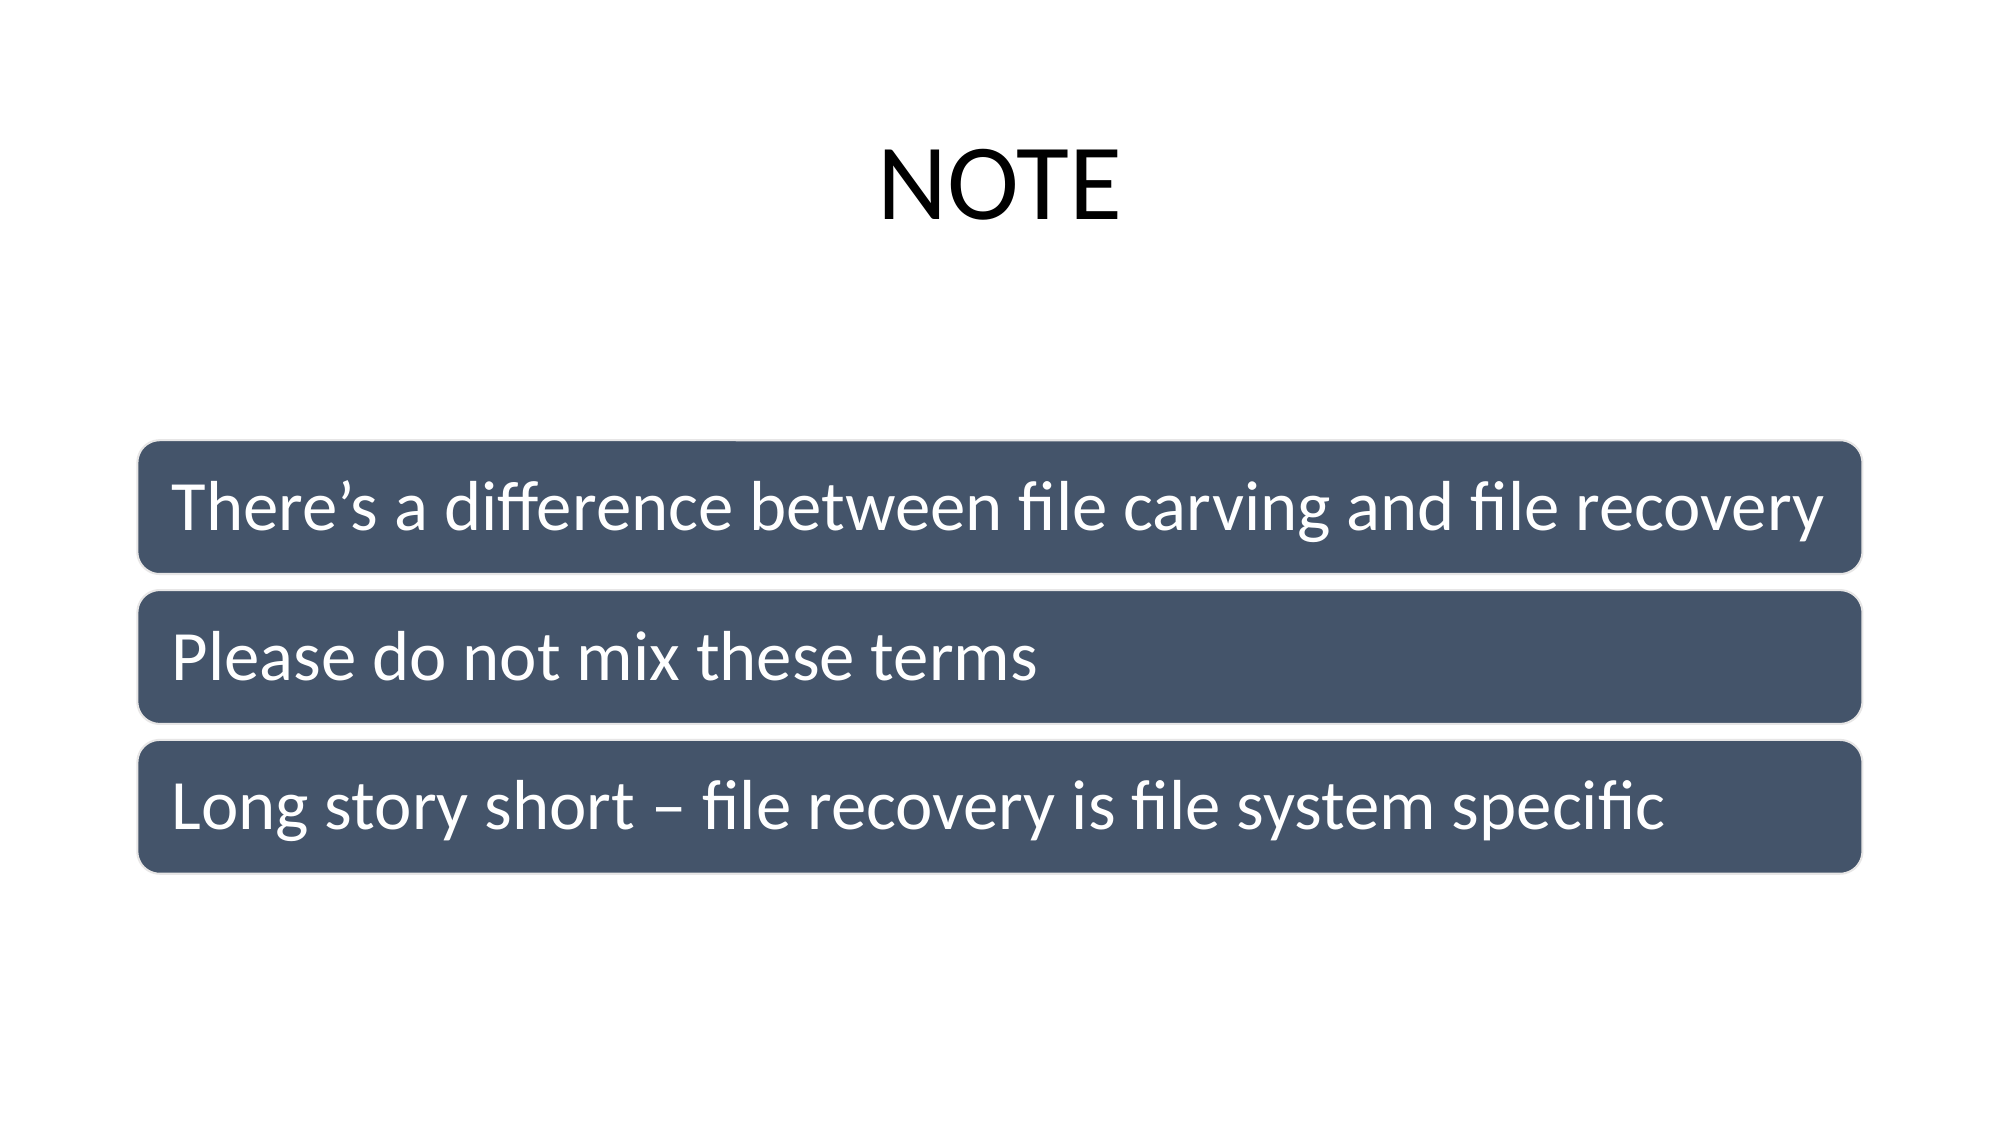

# NOTE
There’s a difference between file carving and file recovery
Please do not mix these terms
Long story short – file recovery is file system specific